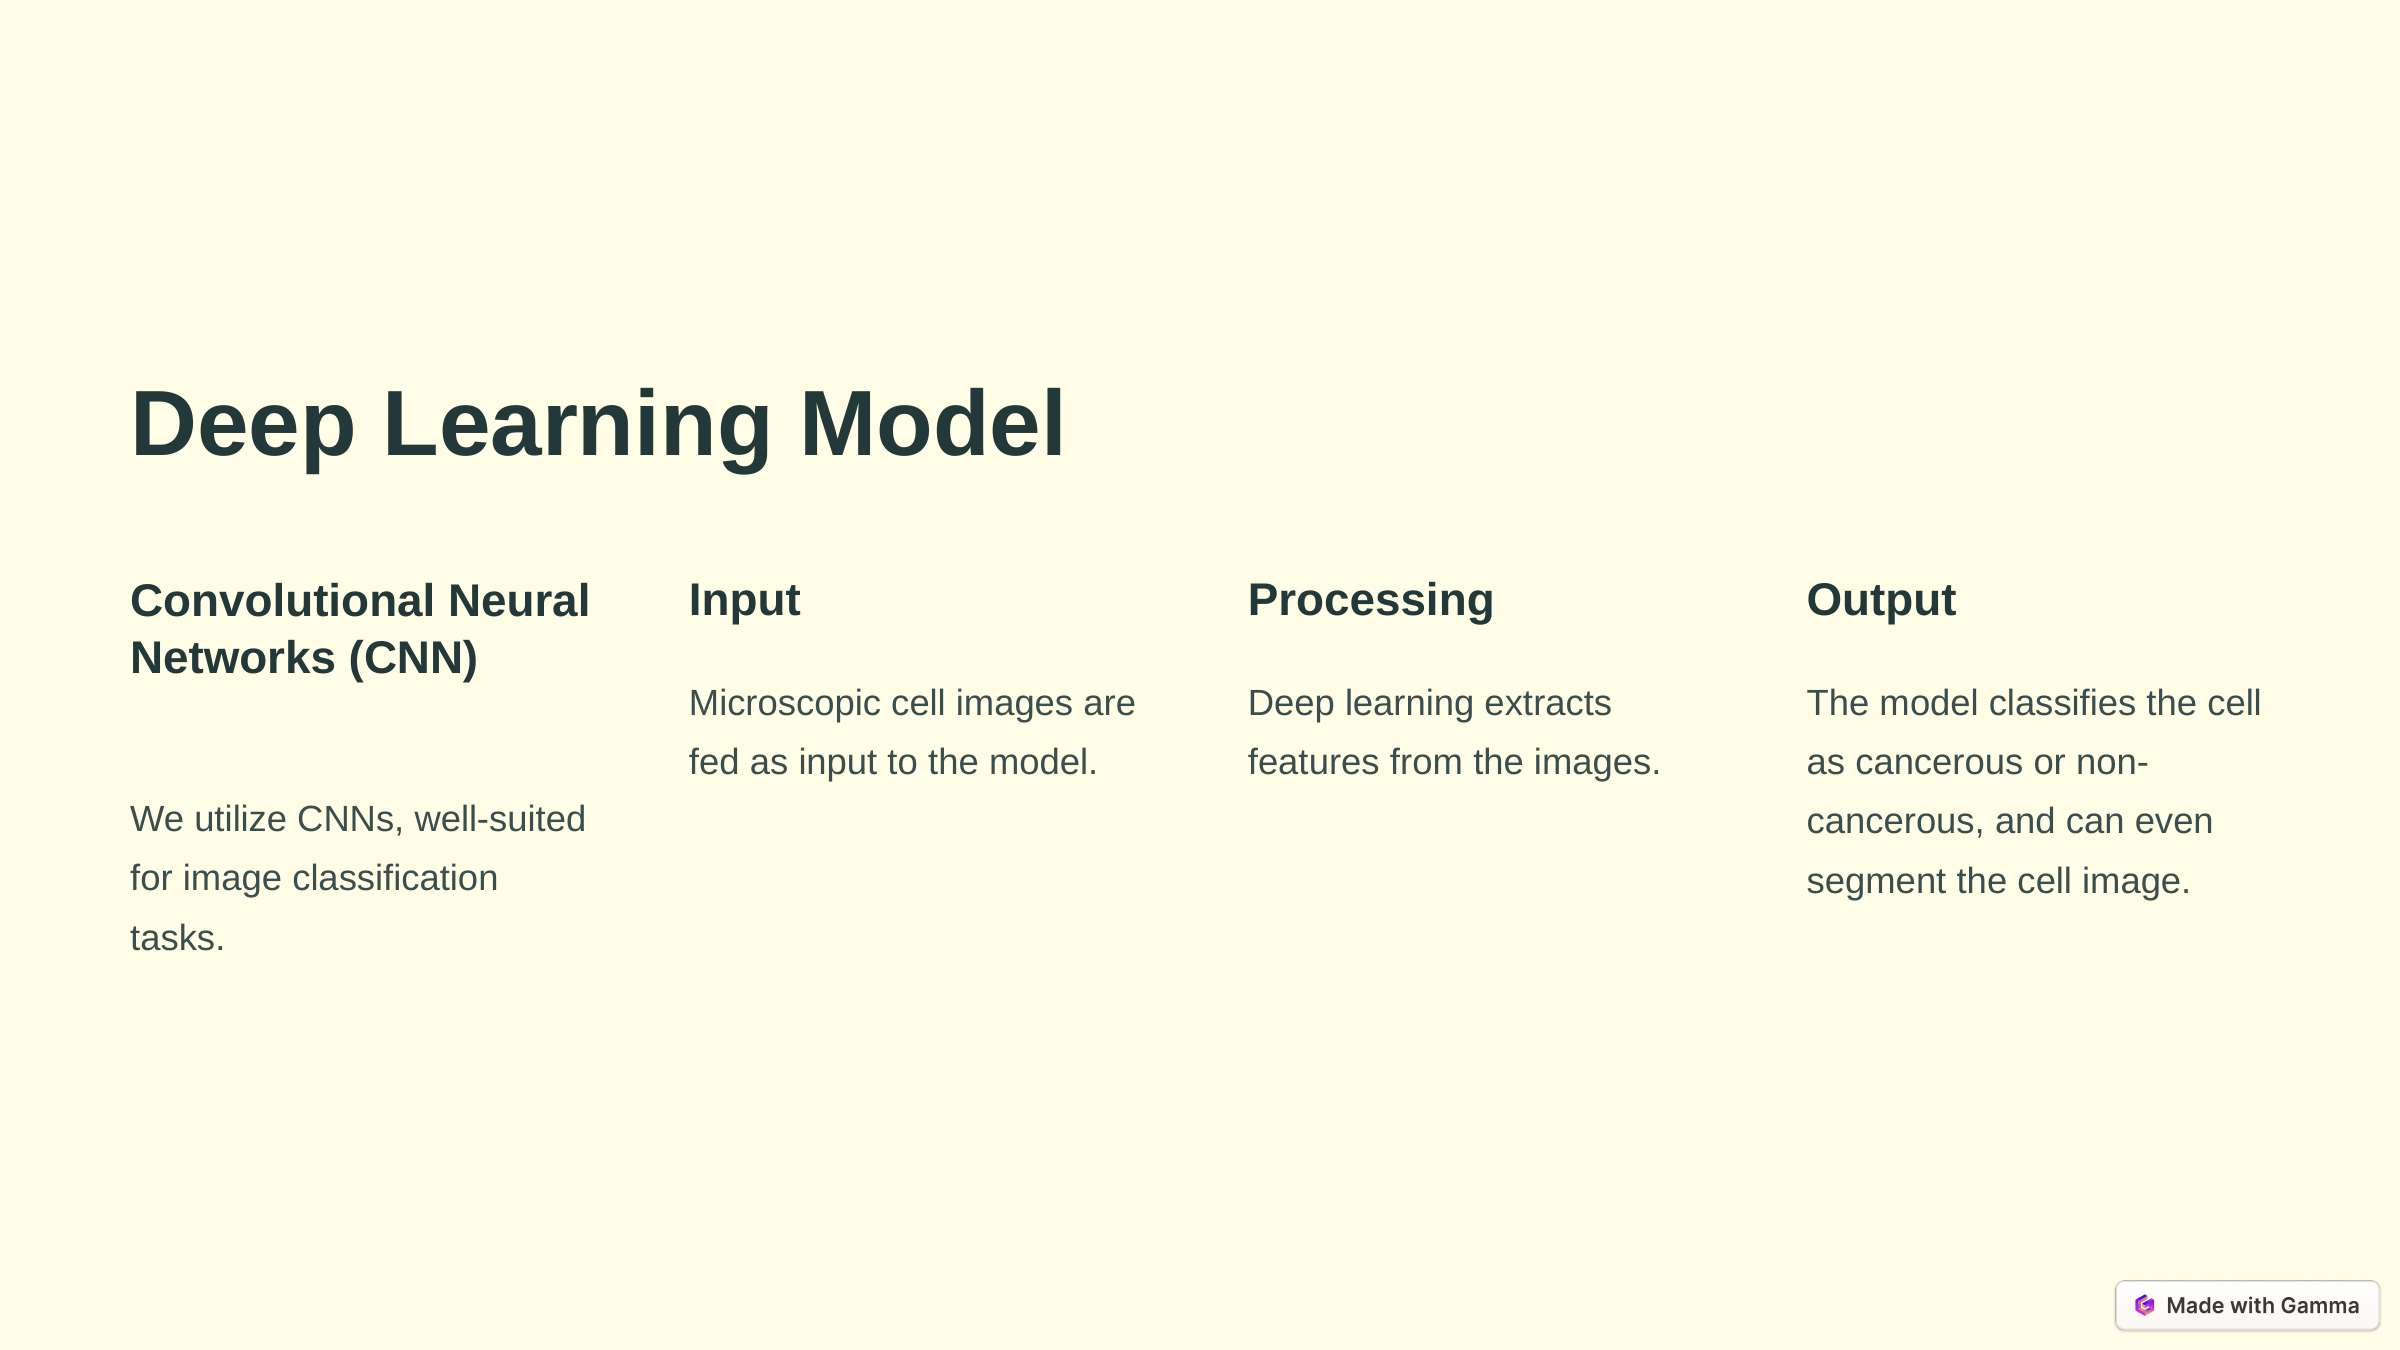

Deep Learning Model
Convolutional Neural Networks (CNN)
Input
Processing
Output
Microscopic cell images are fed as input to the model.
Deep learning extracts features from the images.
The model classifies the cell as cancerous or non-cancerous, and can even segment the cell image.
We utilize CNNs, well-suited for image classification tasks.